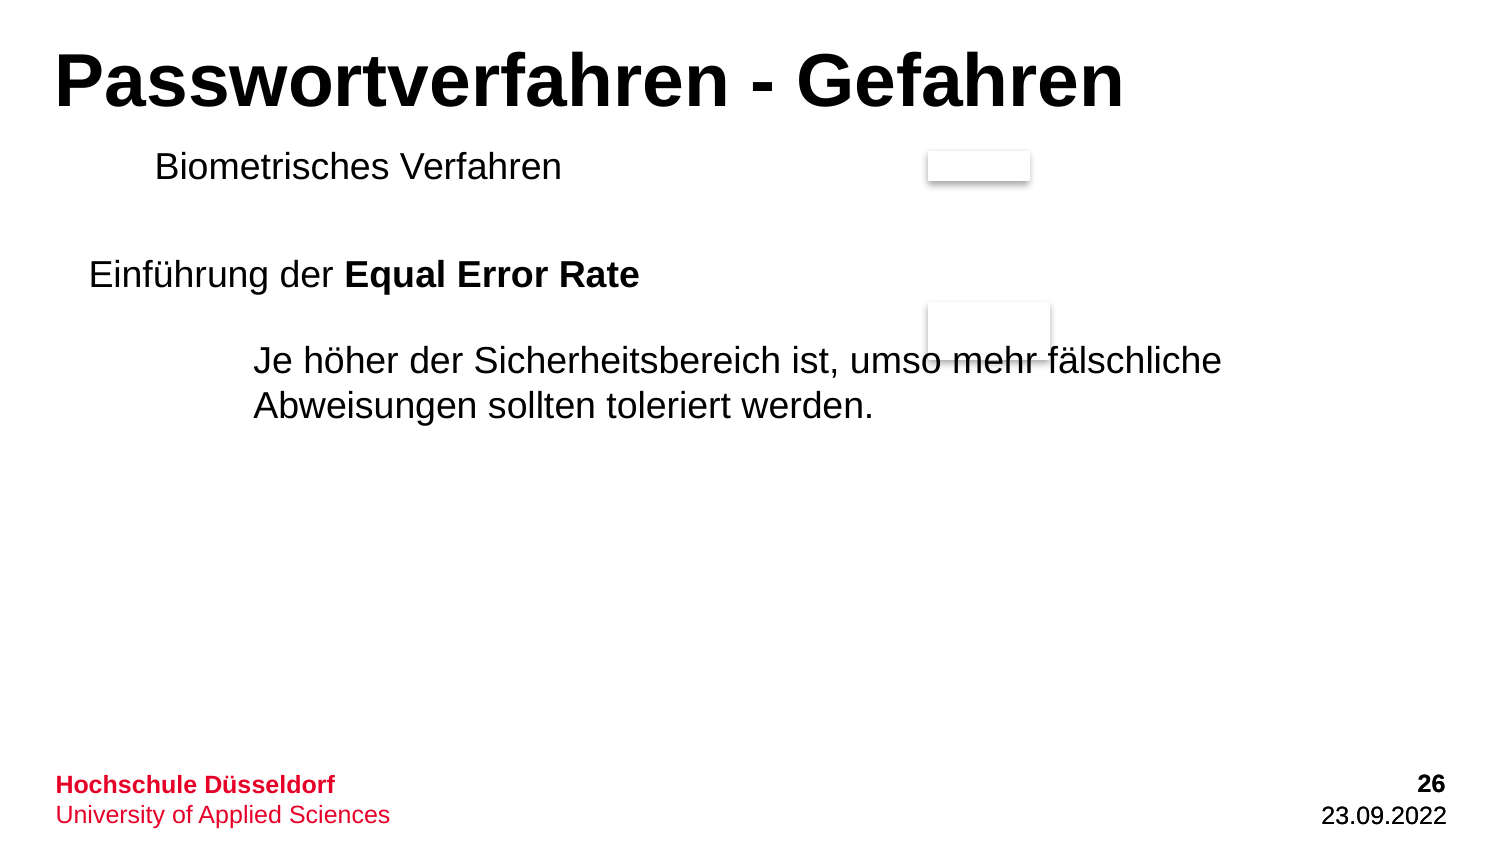

# Passwortverfahren - Gefahren
Biometrisches Verfahren

Einführung der Equal Error Rate

Je höher der Sicherheitsbereich ist, umso mehr fälschliche Abweisungen sollten toleriert werden.
26

26

23.09.2022
23.09.2022